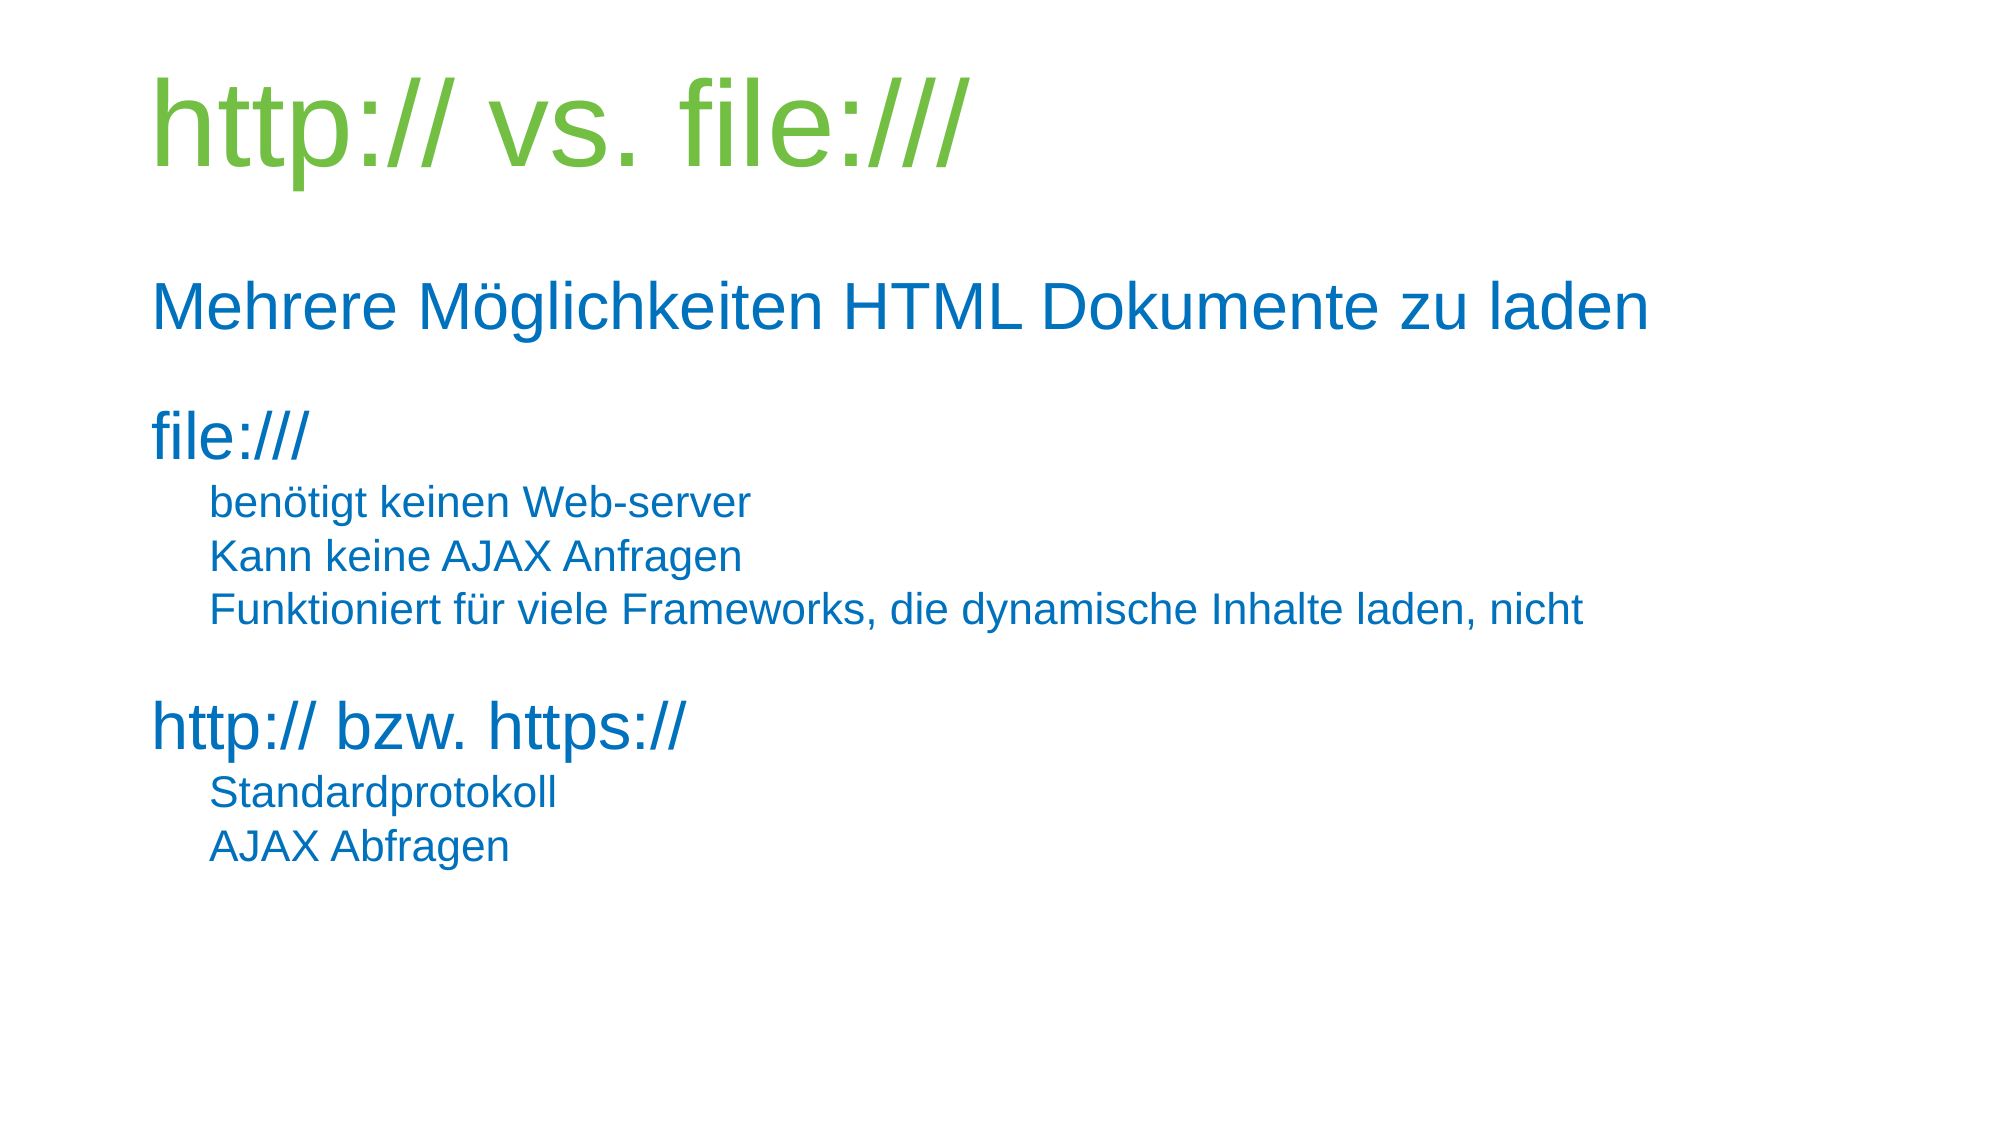

# http:// vs. file:///
Mehrere Möglichkeiten HTML Dokumente zu laden
file:///
benötigt keinen Web-server
Kann keine AJAX Anfragen
Funktioniert für viele Frameworks, die dynamische Inhalte laden, nicht
http:// bzw. https://
Standardprotokoll
AJAX Abfragen